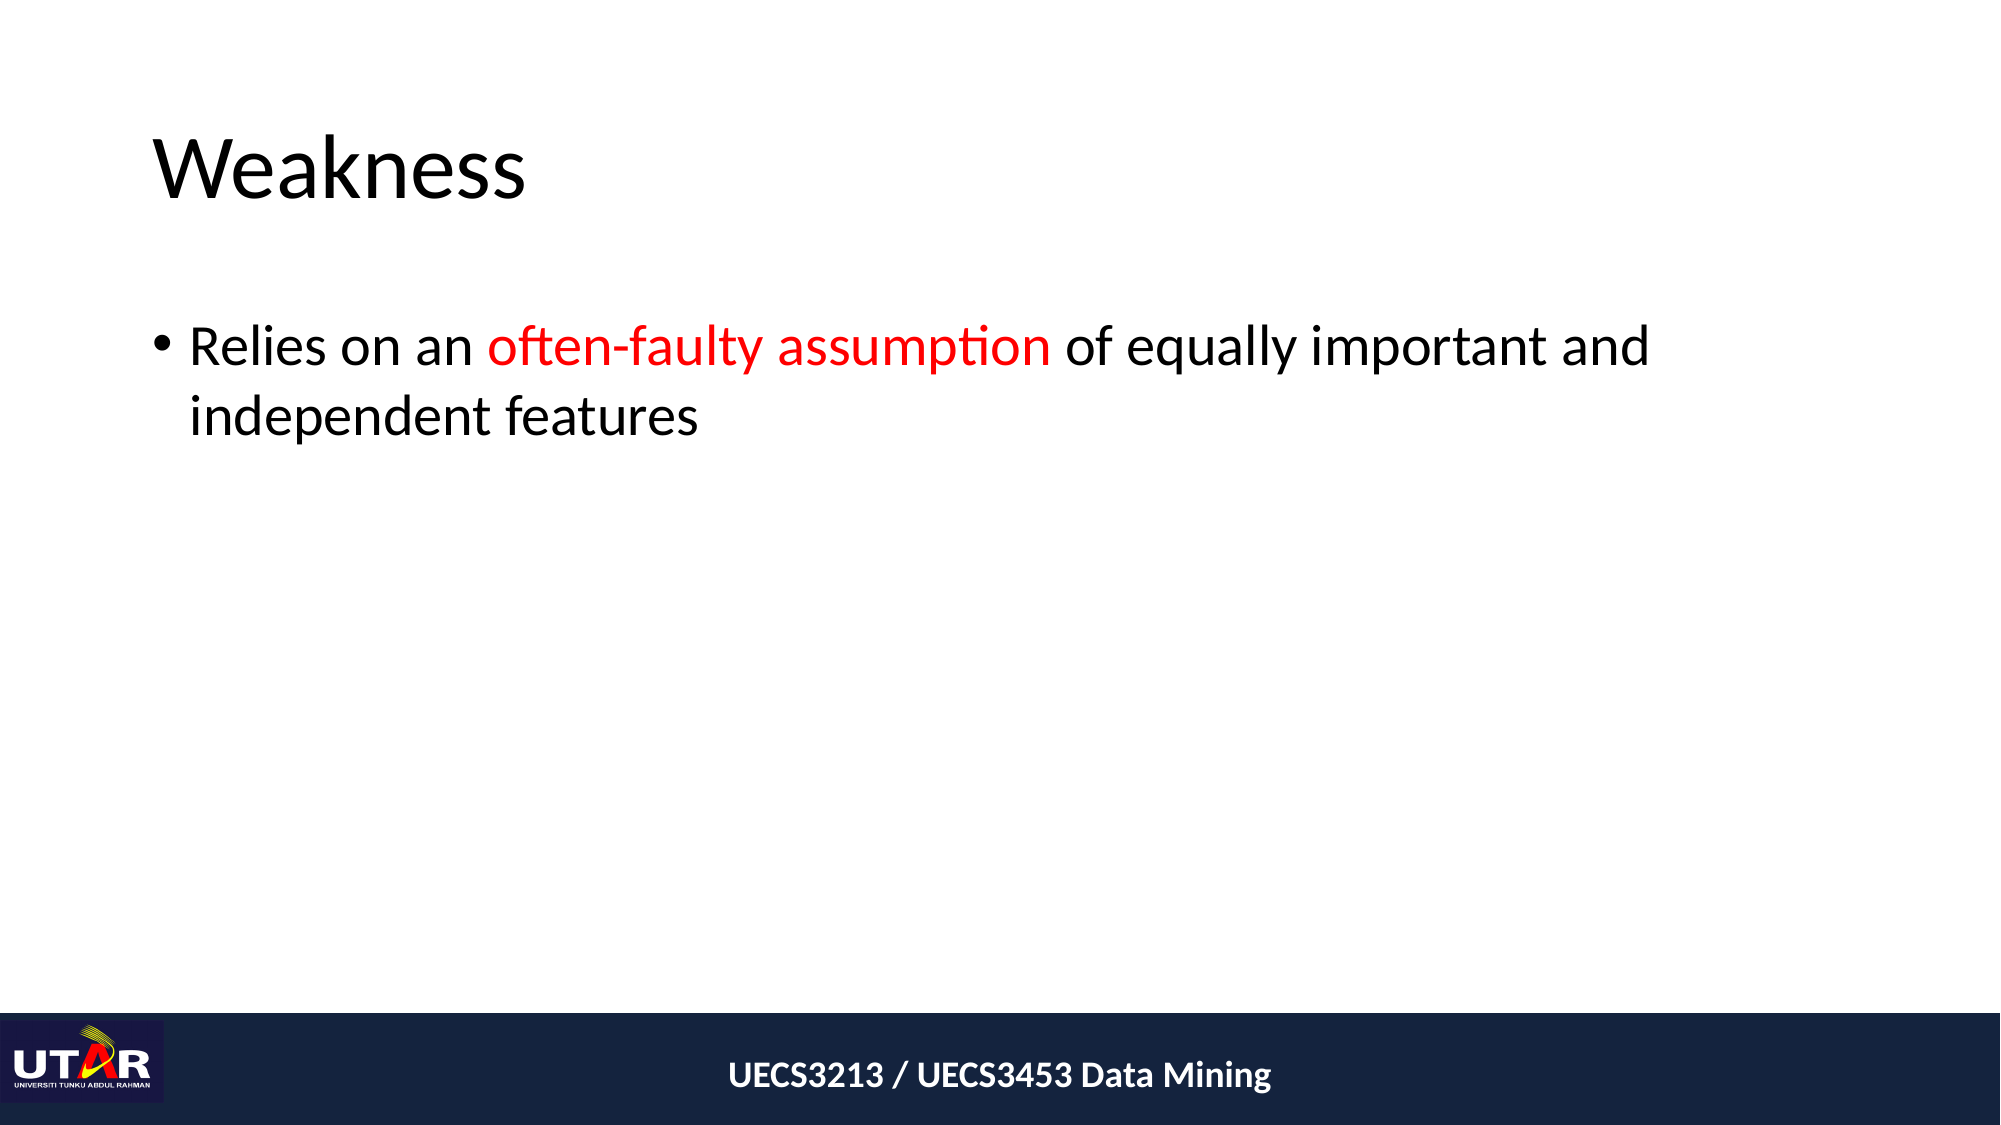

# Weakness
Relies on an often-faulty assumption of equally important and independent features

UECS3213 / UECS3453 Data Mining
42